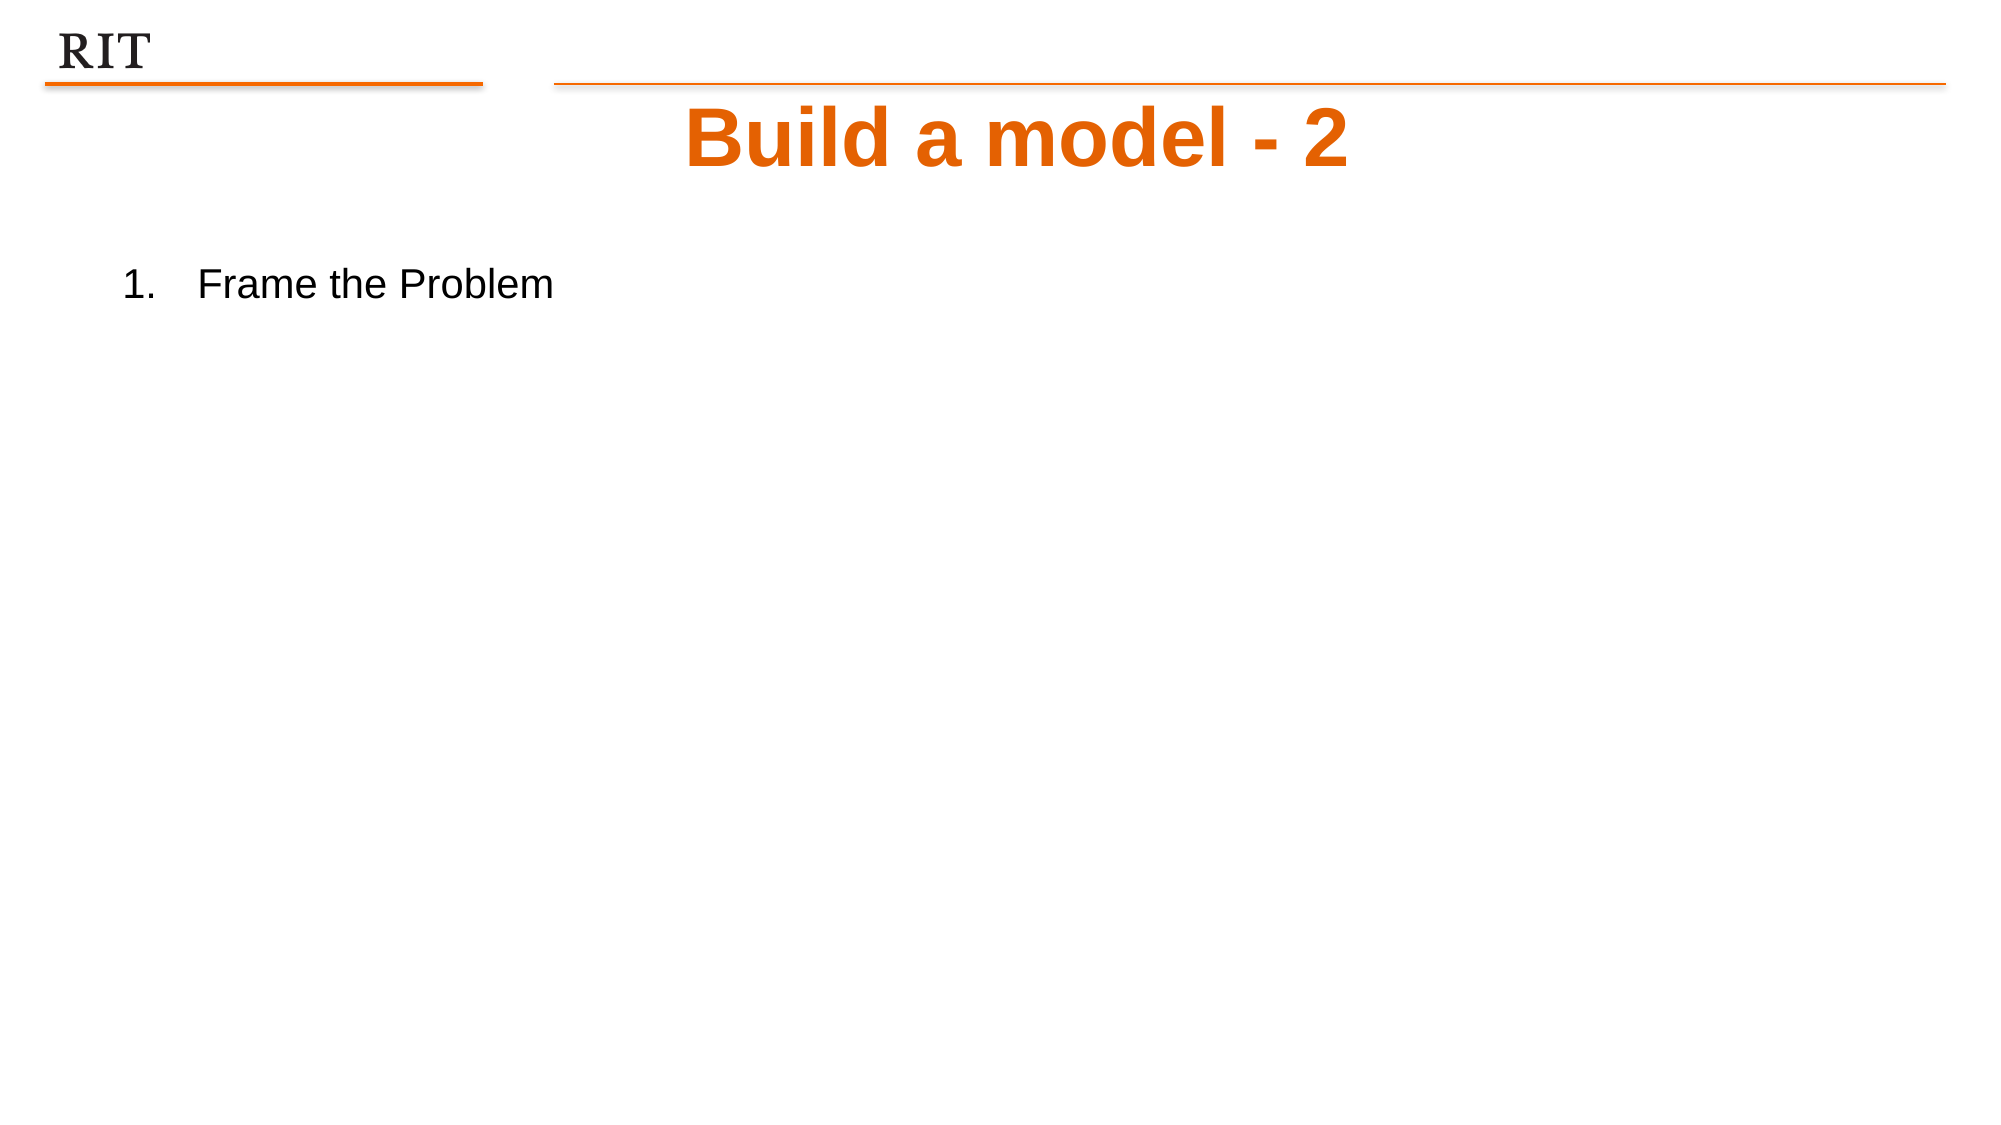

Build a model - 2

Frame the Problem